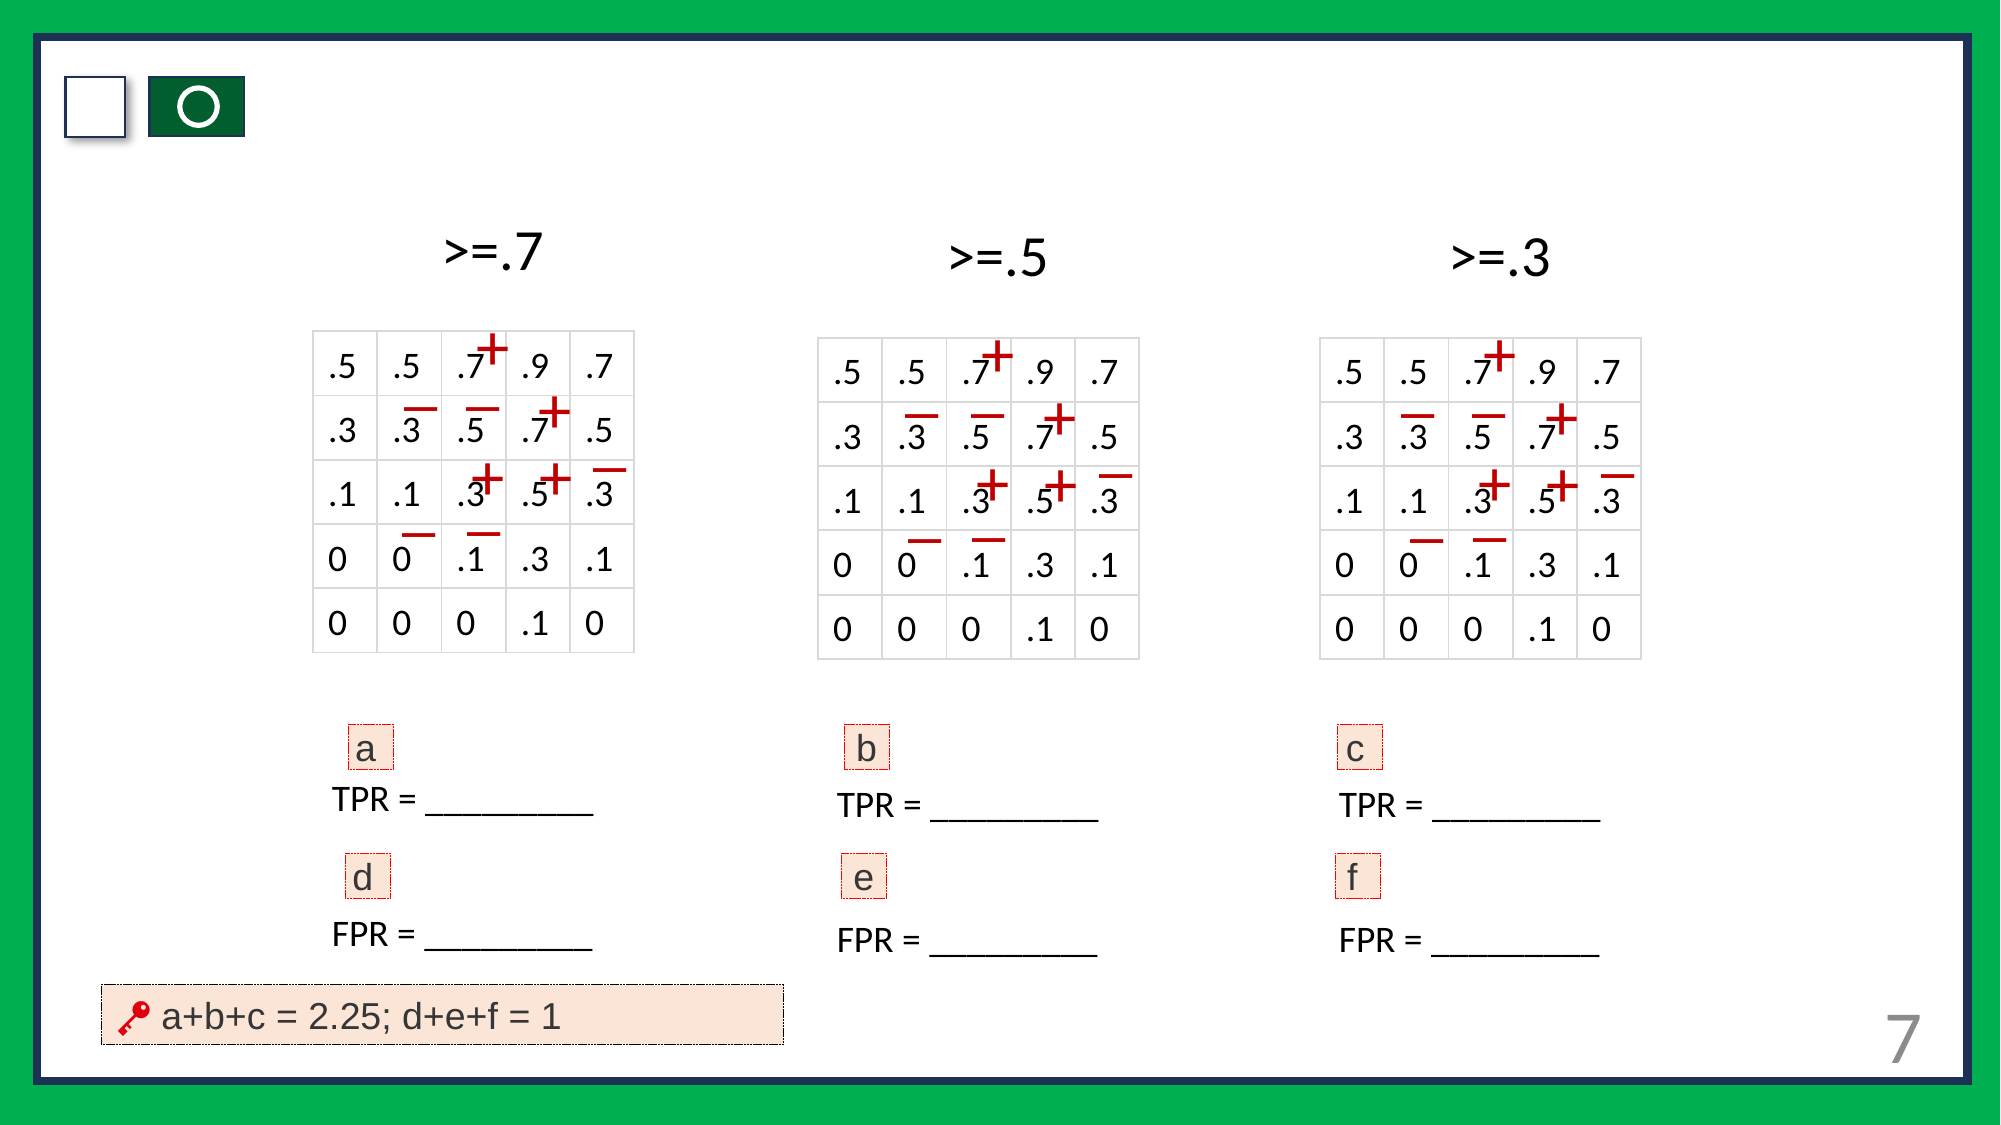

#
>=.7
>=.5
>=.3
+
+
+
_
_
+
_
+
+
_
_
| .5 | .5 | .7 | .9 | .7 |
| --- | --- | --- | --- | --- |
| .3 | .3 | .5 | .7 | .5 |
| .1 | .1 | .3 | .5 | .3 |
| 0 | 0 | .1 | .3 | .1 |
| 0 | 0 | 0 | .1 | 0 |
_
_
+
_
+
+
_
_
_
_
+
_
+
+
_
_
| .5 | .5 | .7 | .9 | .7 |
| --- | --- | --- | --- | --- |
| .3 | .3 | .5 | .7 | .5 |
| .1 | .1 | .3 | .5 | .3 |
| 0 | 0 | .1 | .3 | .1 |
| 0 | 0 | 0 | .1 | 0 |
| .5 | .5 | .7 | .9 | .7 |
| --- | --- | --- | --- | --- |
| .3 | .3 | .5 | .7 | .5 |
| .1 | .1 | .3 | .5 | .3 |
| 0 | 0 | .1 | .3 | .1 |
| 0 | 0 | 0 | .1 | 0 |
a
b
c
TPR = _________

FPR = _________
TPR = _________

FPR = _________
TPR = _________

FPR = _________
d
e
f
7
🔑 a+b+c = 2.25; d+e+f = 1